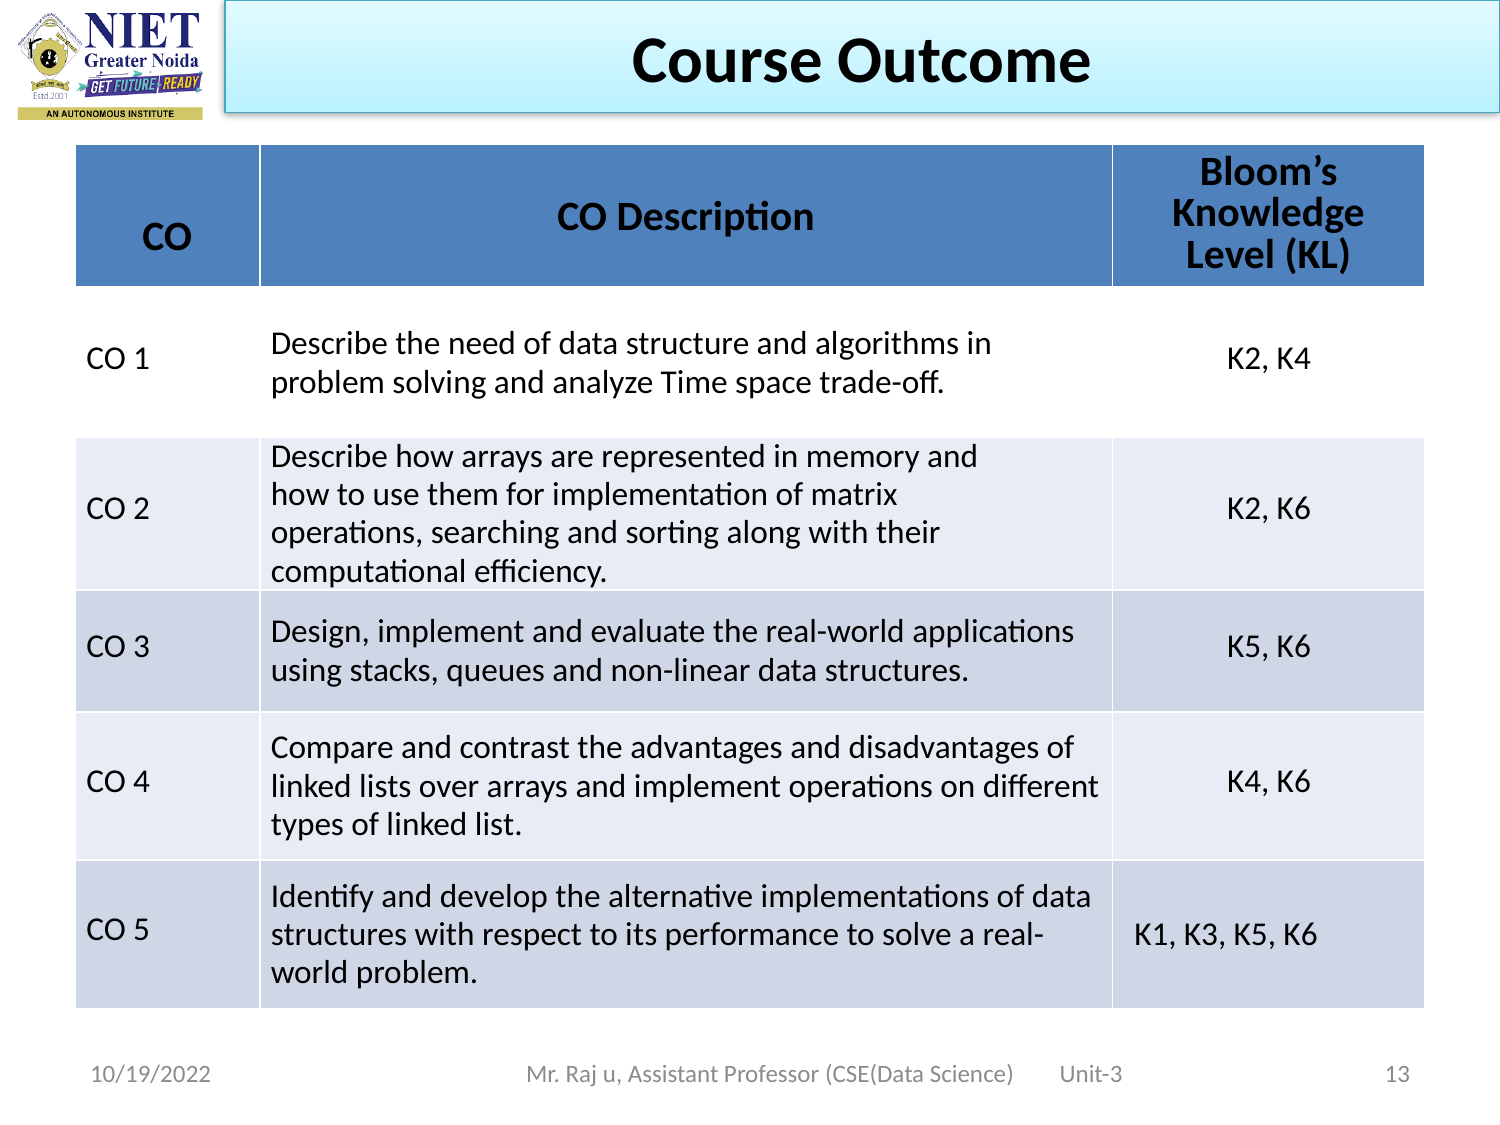

Course Outcome
| CO | CO Description | Bloom’s Knowledge Level (KL) |
| --- | --- | --- |
| CO 1 | Describe the need of data structure and algorithms in problem solving and analyze Time space trade-off. | K2, K4 |
| CO 2 | Describe how arrays are represented in memory and how to use them for implementation of matrix operations, searching and sorting along with their computational efficiency. | K2, K6 |
| CO 3 | Design, implement and evaluate the real-world applications using stacks, queues and non-linear data structures. | K5, K6 |
| CO 4 | Compare and contrast the advantages and disadvantages of linked lists over arrays and implement operations on different types of linked list. | K4, K6 |
| CO 5 | Identify and develop the alternative implementations of data structures with respect to its performance to solve a real-world problem. | K1, K3, K5, K6 |
10/19/2022
Mr. Raj u, Assistant Professor (CSE(Data Science)        Unit-3
13